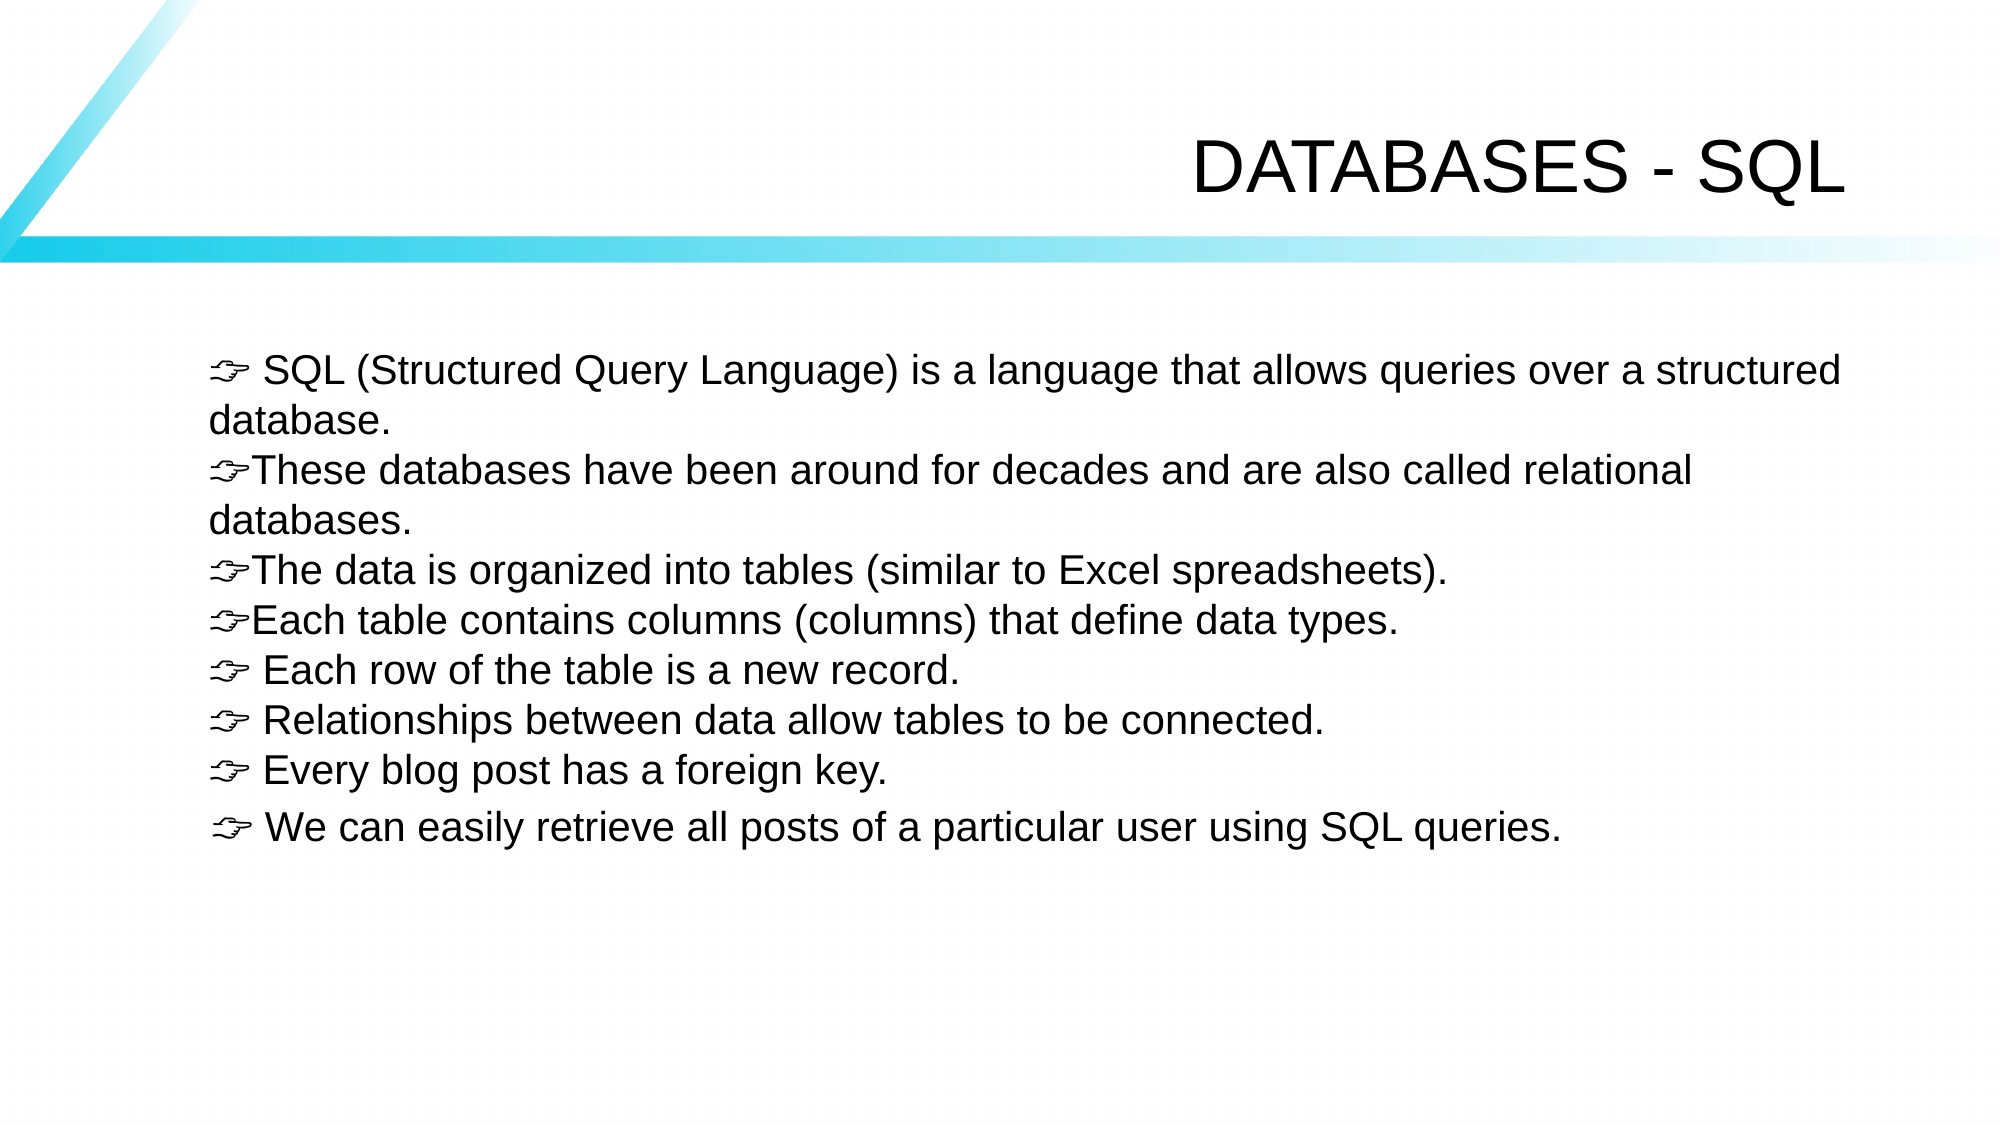

# DATABASES - SQL
👉 SQL (Structured Query Language) is a language that allows queries over a structured database.
👉These databases have been around for decades and are also called relational databases.
👉The data is organized into tables (similar to Excel spreadsheets).
👉Each table contains columns (columns) that define data types.
👉 Each row of the table is a new record.
👉 Relationships between data allow tables to be connected.
👉 Every blog post has a foreign key.
👉 We can easily retrieve all posts of a particular user using SQL queries.